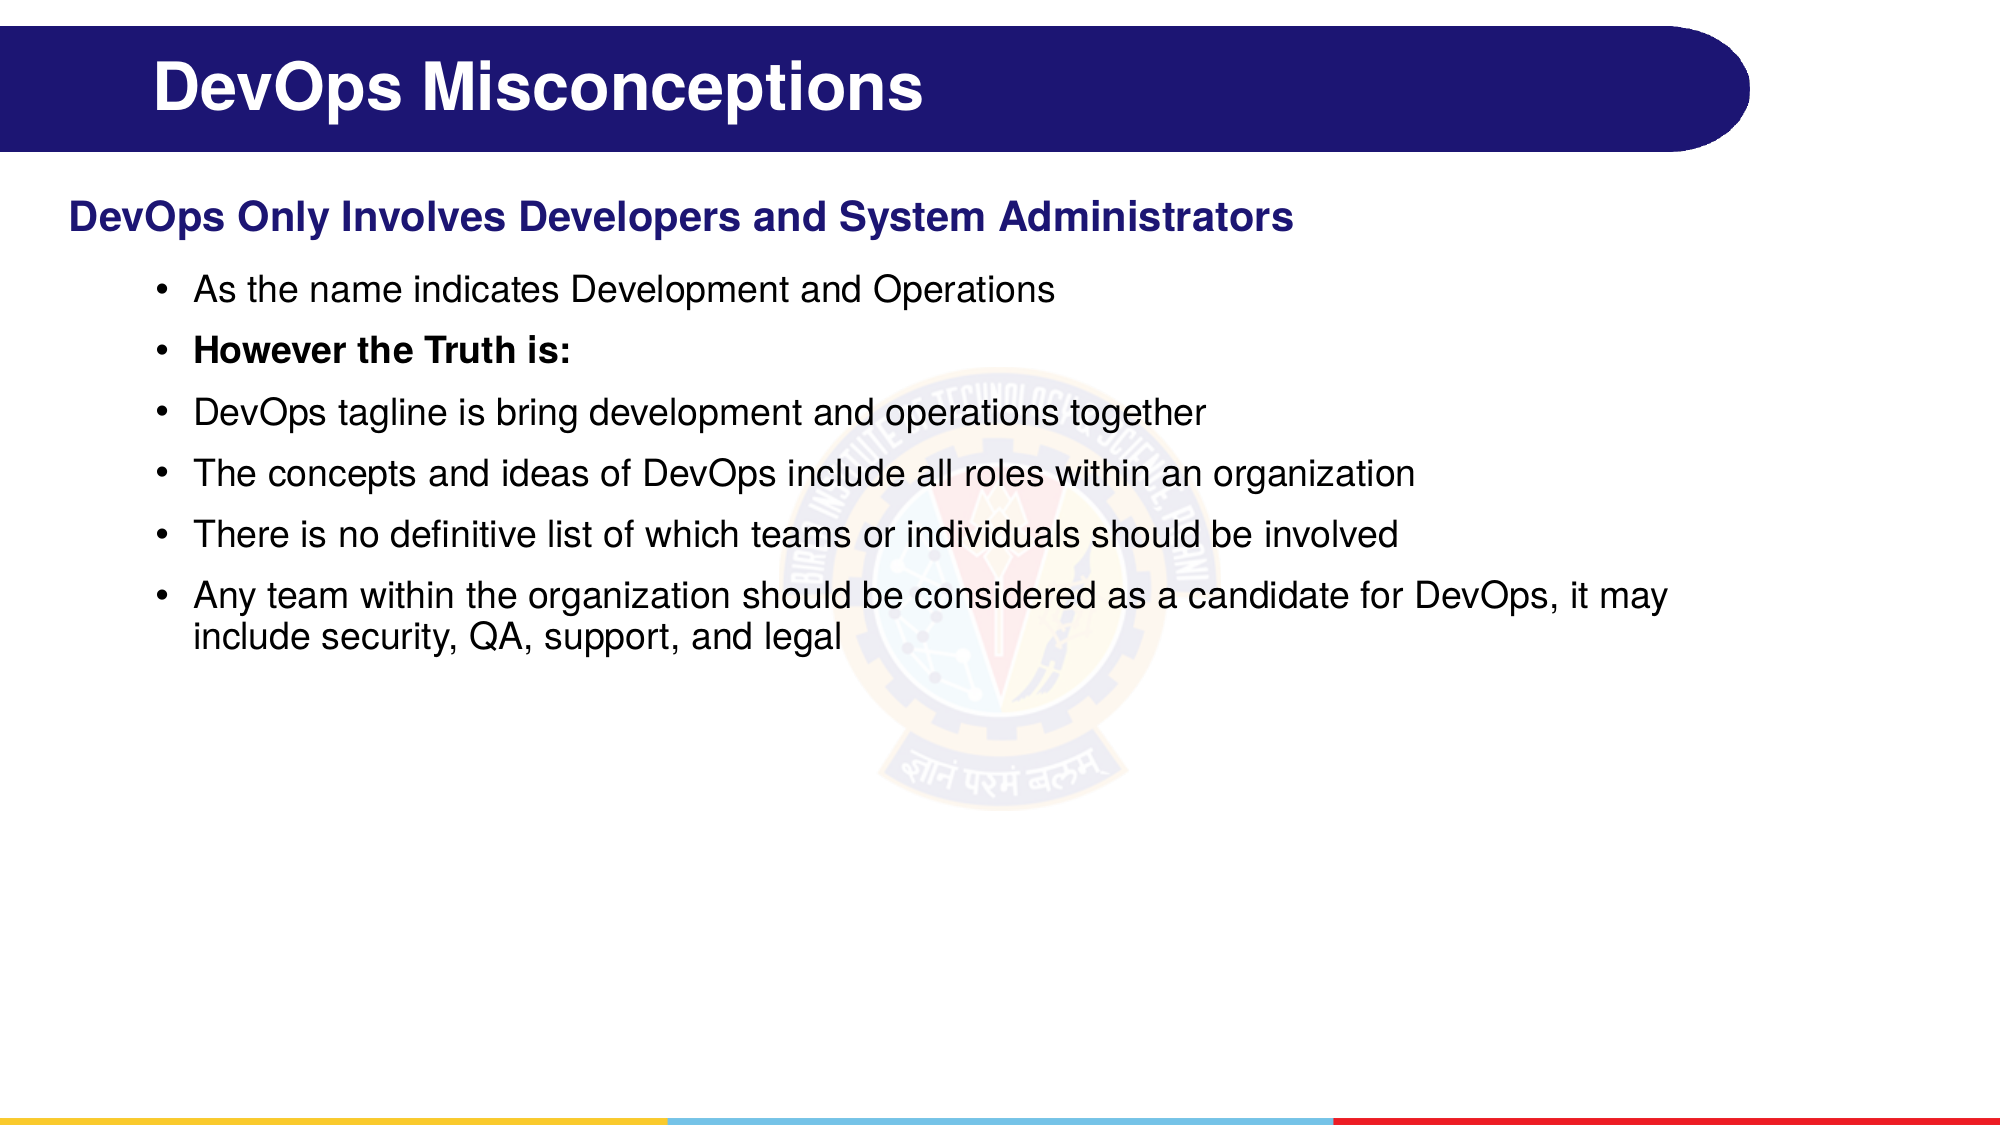

# DevOps Misconceptions
DevOps Only Involves Developers and System Administrators
As the name indicates Development and Operations
However the Truth is:
DevOps tagline is bring development and operations together
The concepts and ideas of DevOps include all roles within an organization
There is no definitive list of which teams or individuals should be involved
Any team within the organization should be considered as a candidate for DevOps, it may include security, QA, support, and legal